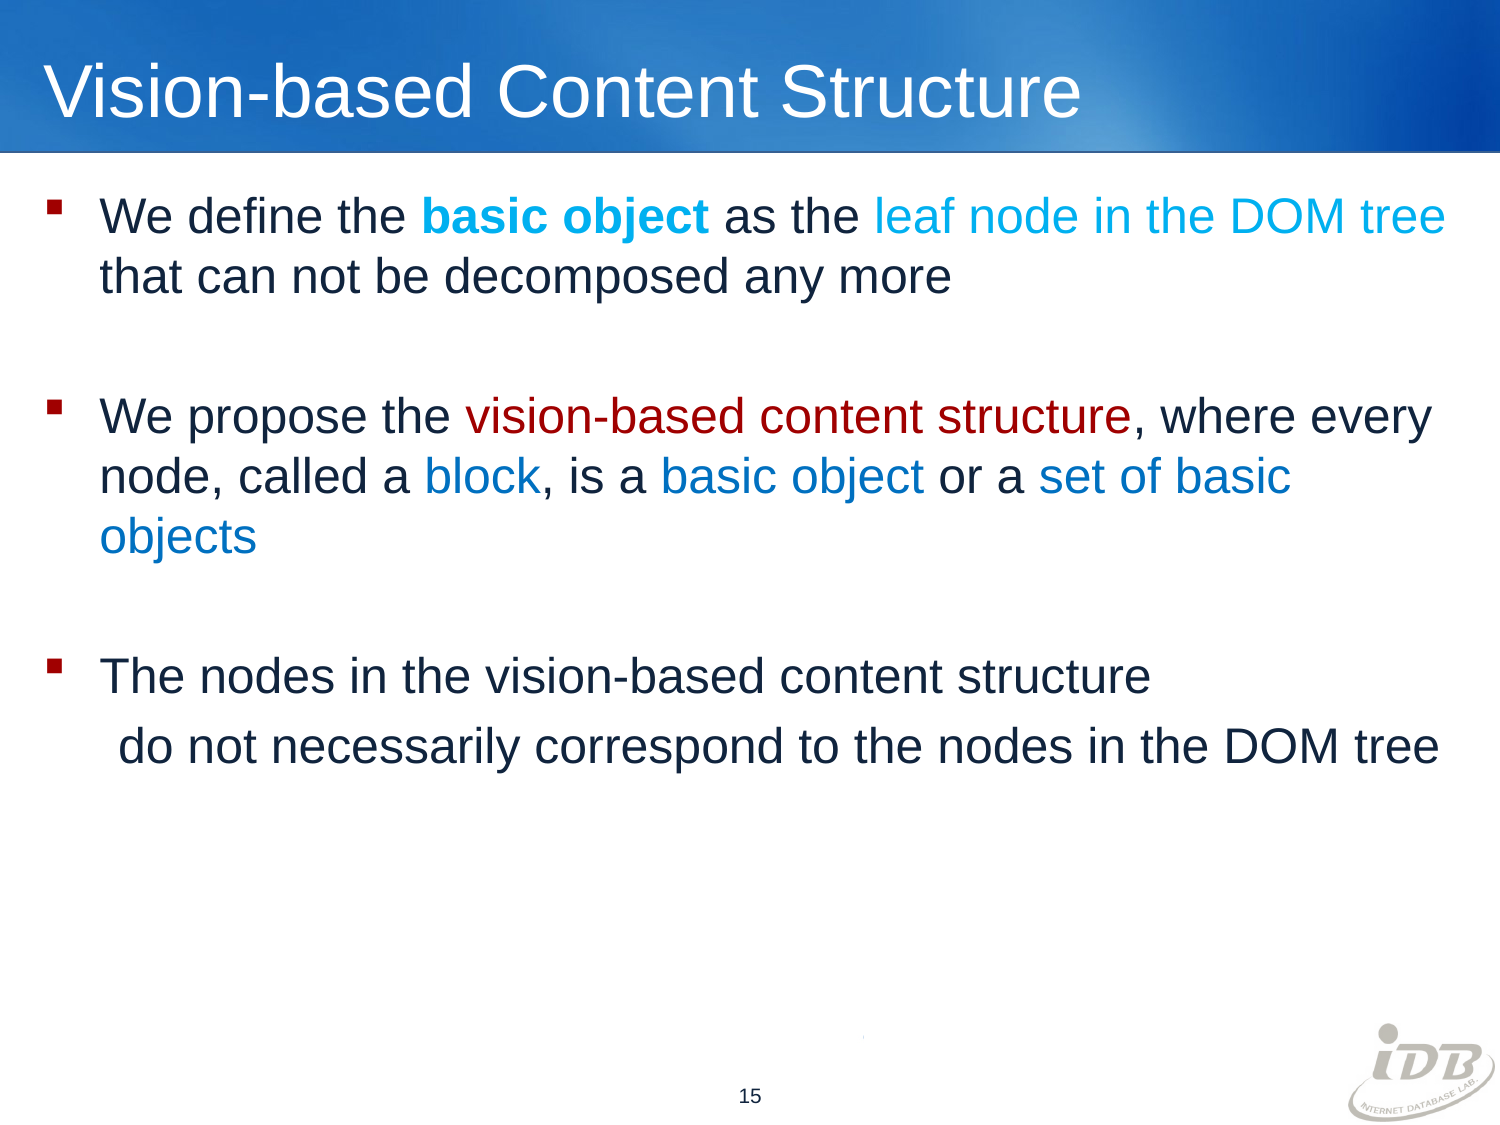

# Vision-based Content Structure
We define the basic object as the leaf node in the DOM tree that can not be decomposed any more

We propose the vision-based content structure, where every node, called a block, is a basic object or a set of basic objects

The nodes in the vision-based content structure
do not necessarily correspond to the nodes in the DOM tree
15